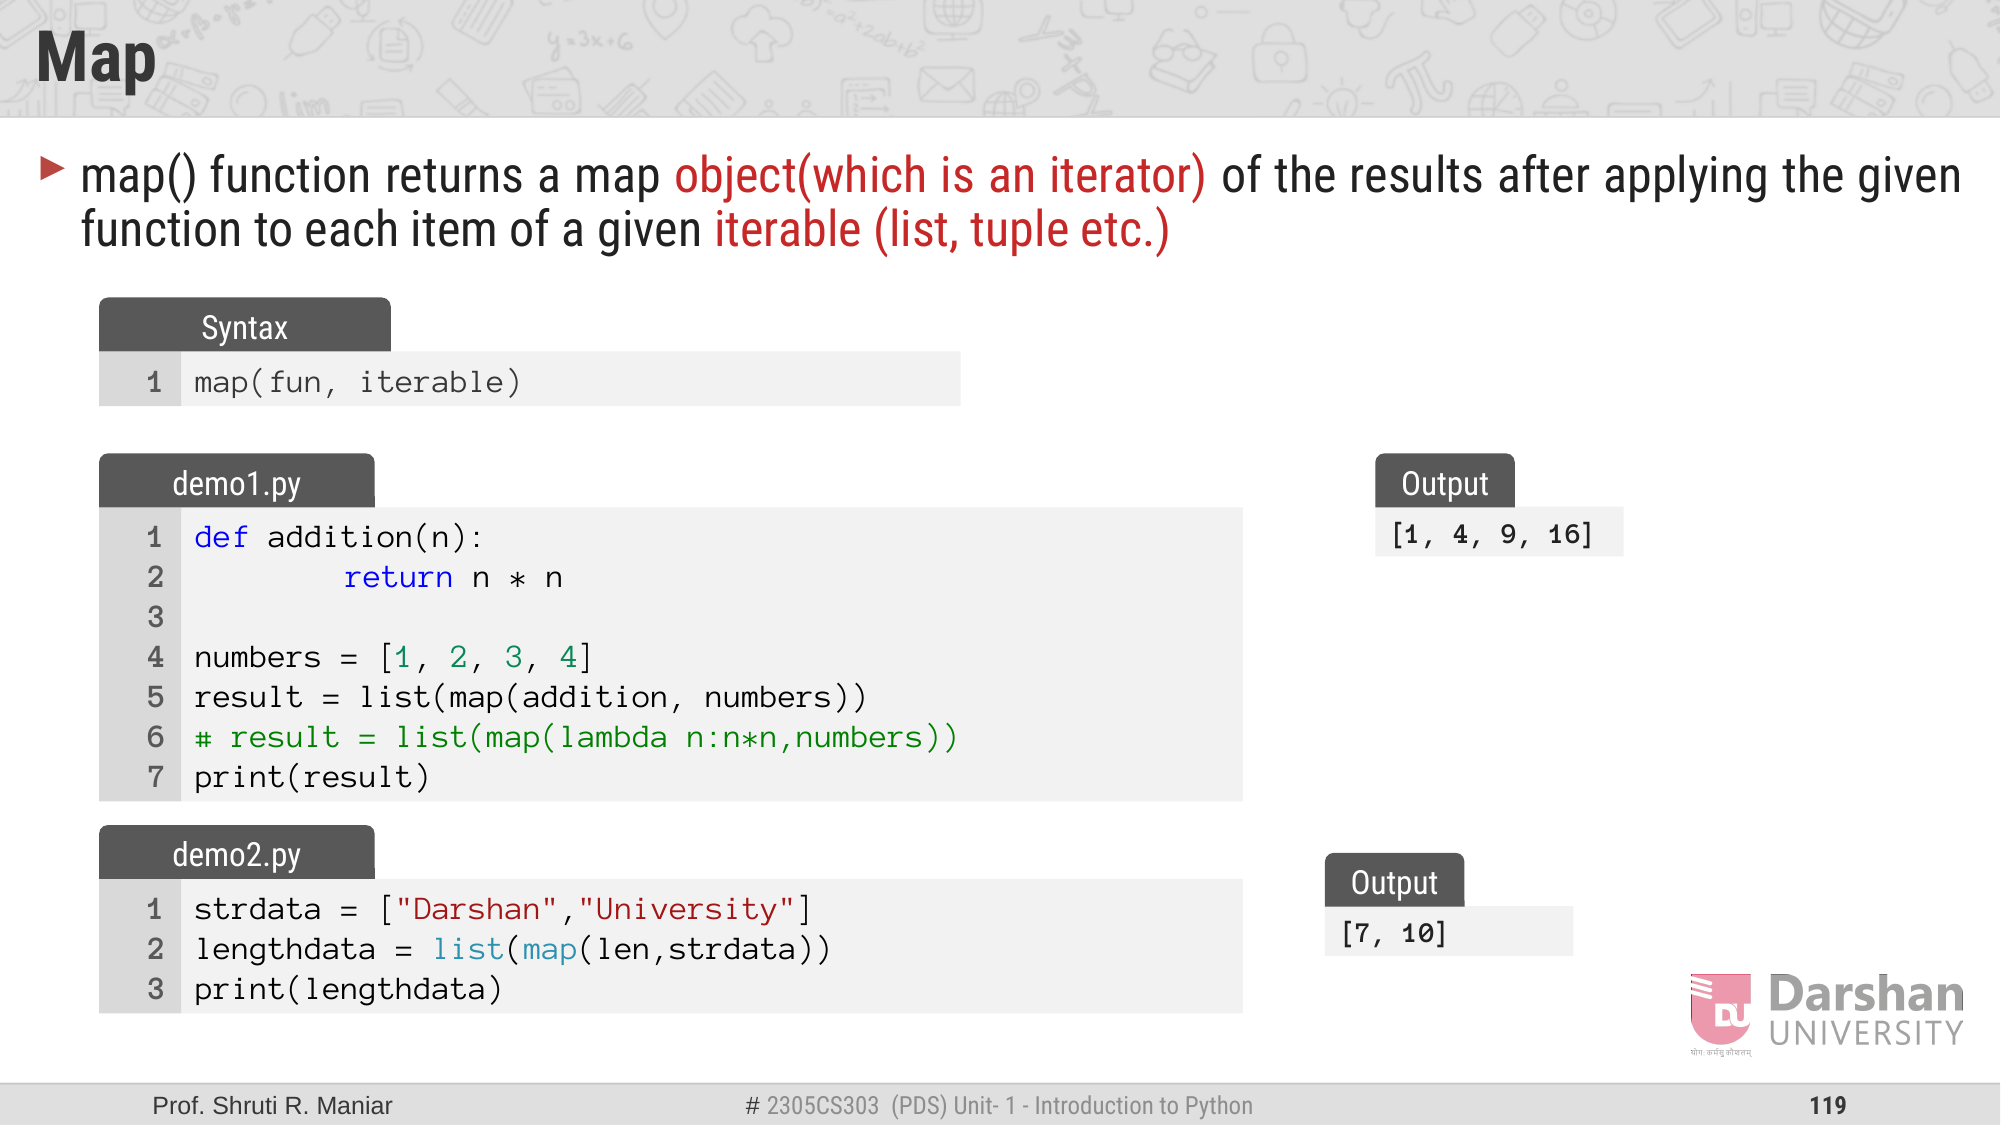

# Map
map() function returns a map object(which is an iterator) of the results after applying the given function to each item of a given iterable (list, tuple etc.)
Syntax
1
map(fun, iterable)
demo1.py
Output
[1, 4, 9, 16]
1
2
3
4
5
6
7
def addition(n):
	return n * n
numbers = [1, 2, 3, 4]
result = list(map(addition, numbers))
# result = list(map(lambda n:n*n,numbers))
print(result)
demo2.py
Output
1
2
3
strdata = ["Darshan","University"]
lengthdata = list(map(len,strdata))
print(lengthdata)
[7, 10]